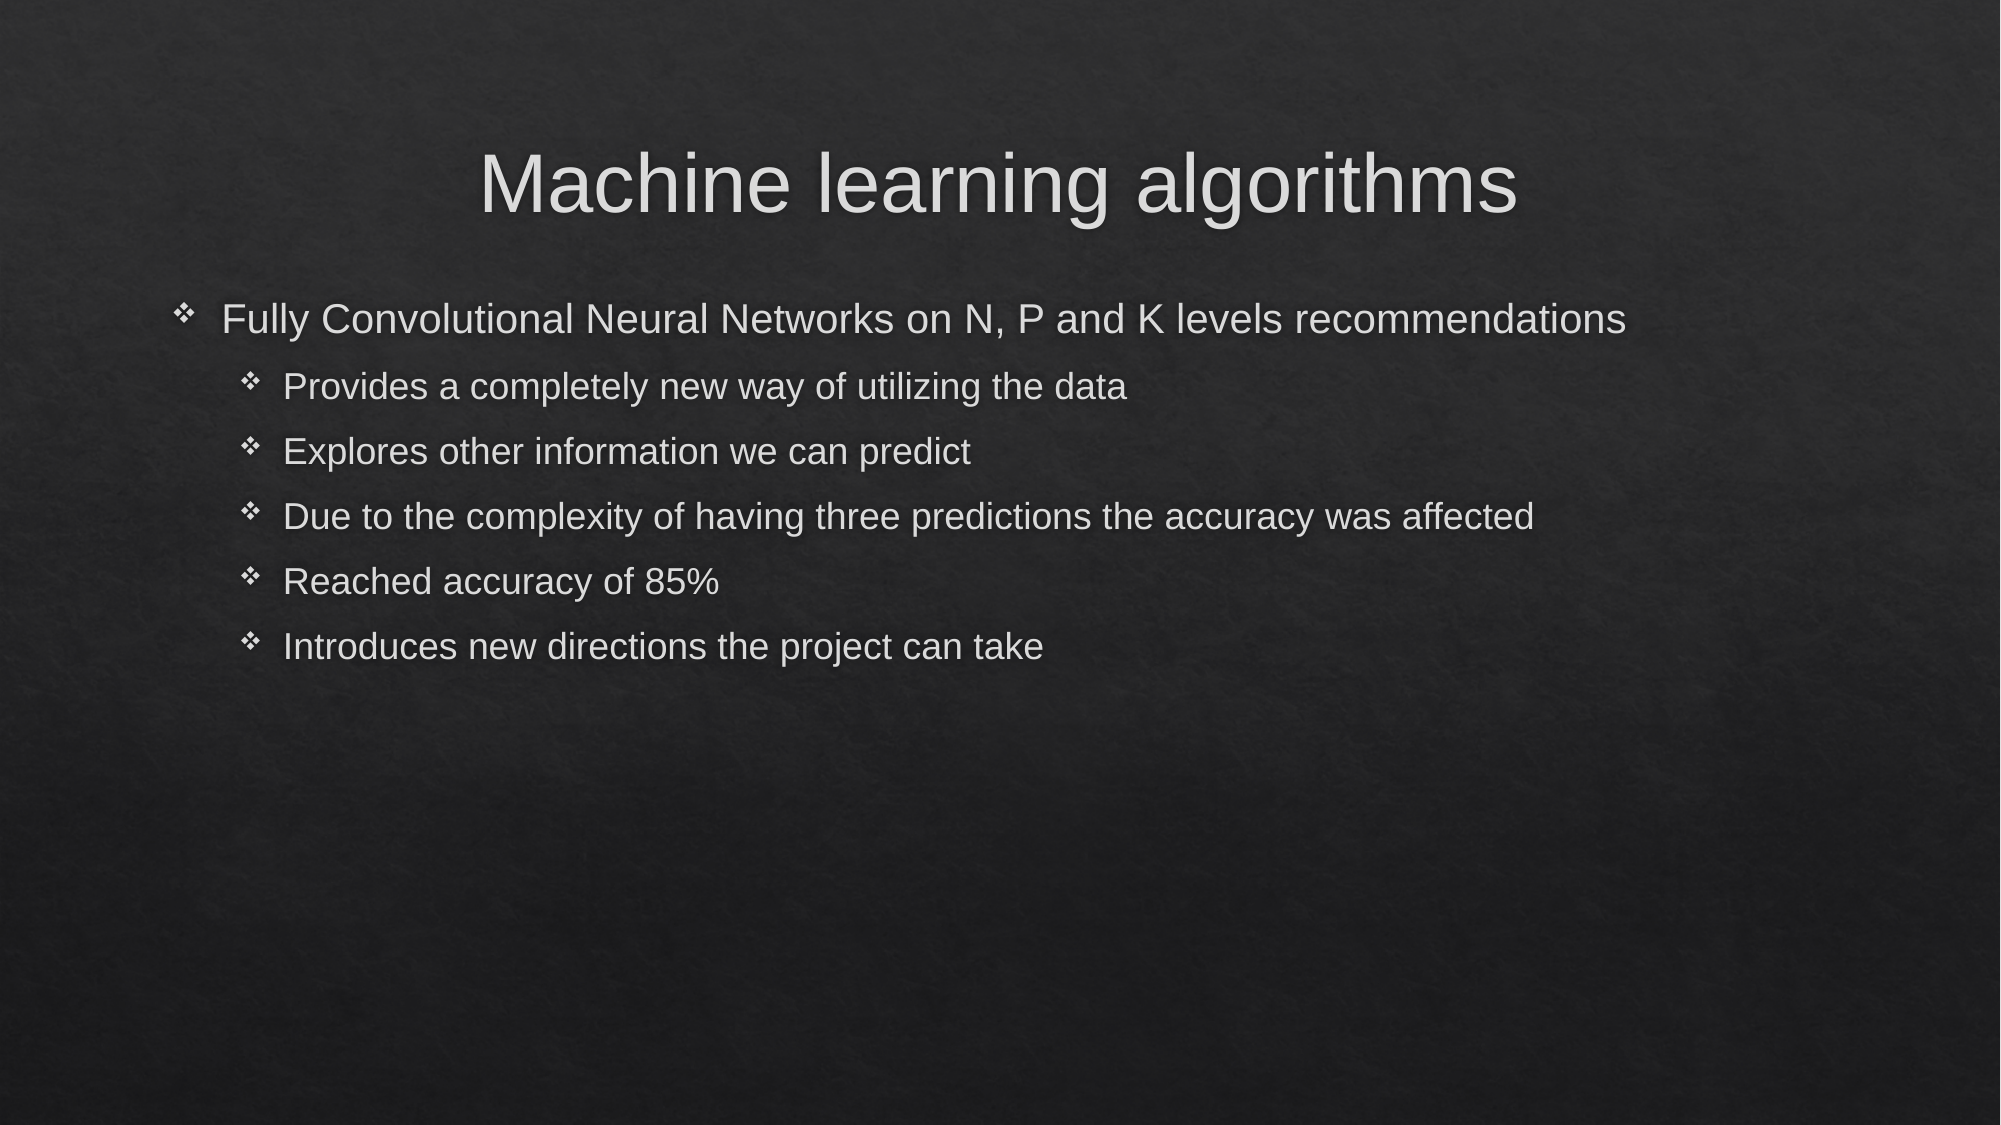

# Machine learning algorithms
Fully Convolutional Neural Networks on N, P and K levels recommendations
Provides a completely new way of utilizing the data
Explores other information we can predict
Due to the complexity of having three predictions the accuracy was affected
Reached accuracy of 85%
Introduces new directions the project can take